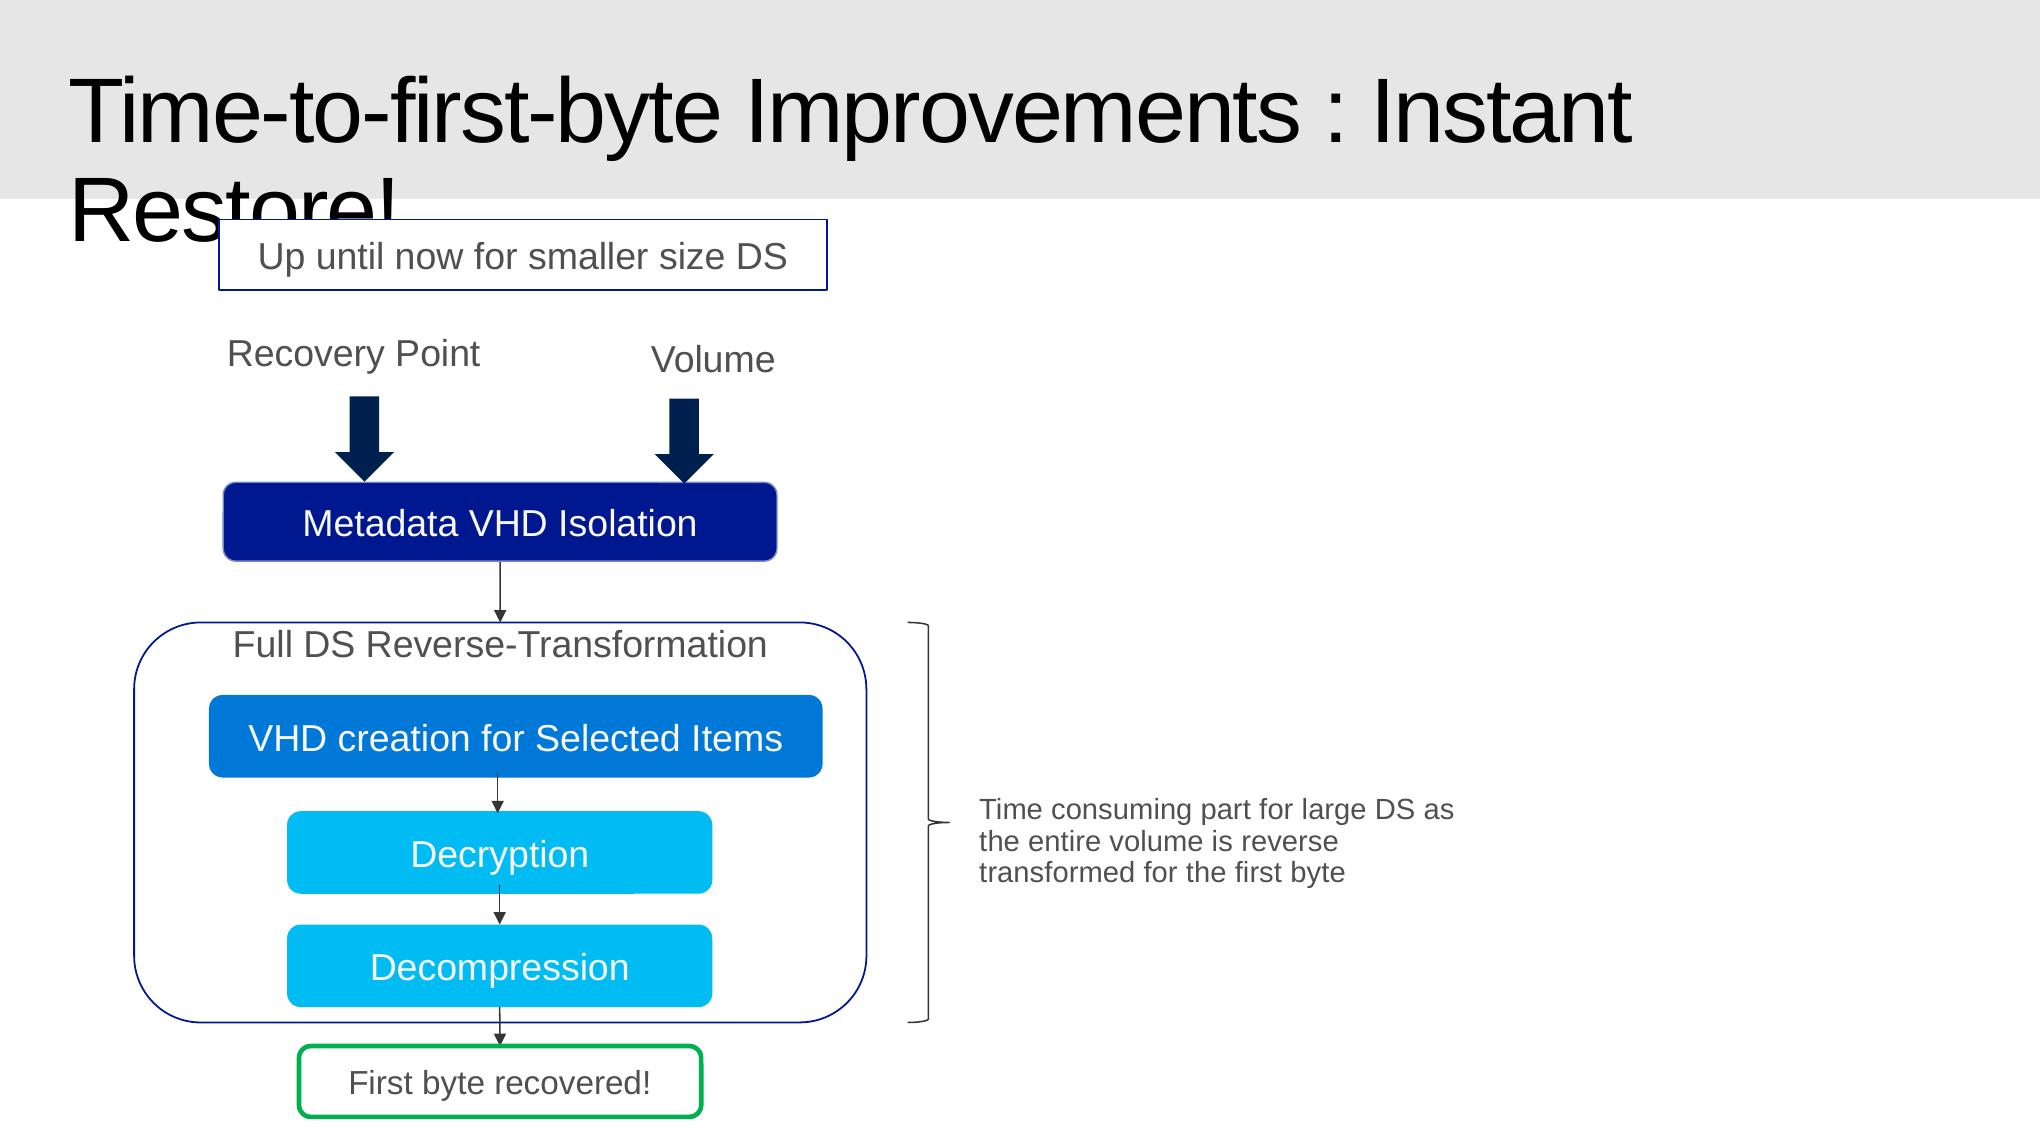

# Time-to-first-byte Improvements : Instant Restore!
Up until now for smaller size DS
Recovery Point
Volume

Metadata VHD Isolation

Full DS Reverse-Transformation

VHD creation for Selected Items
Time consuming part for large DS as the entire volume is reverse transformed for the first byte
Decryption
Decompression
First byte recovered!